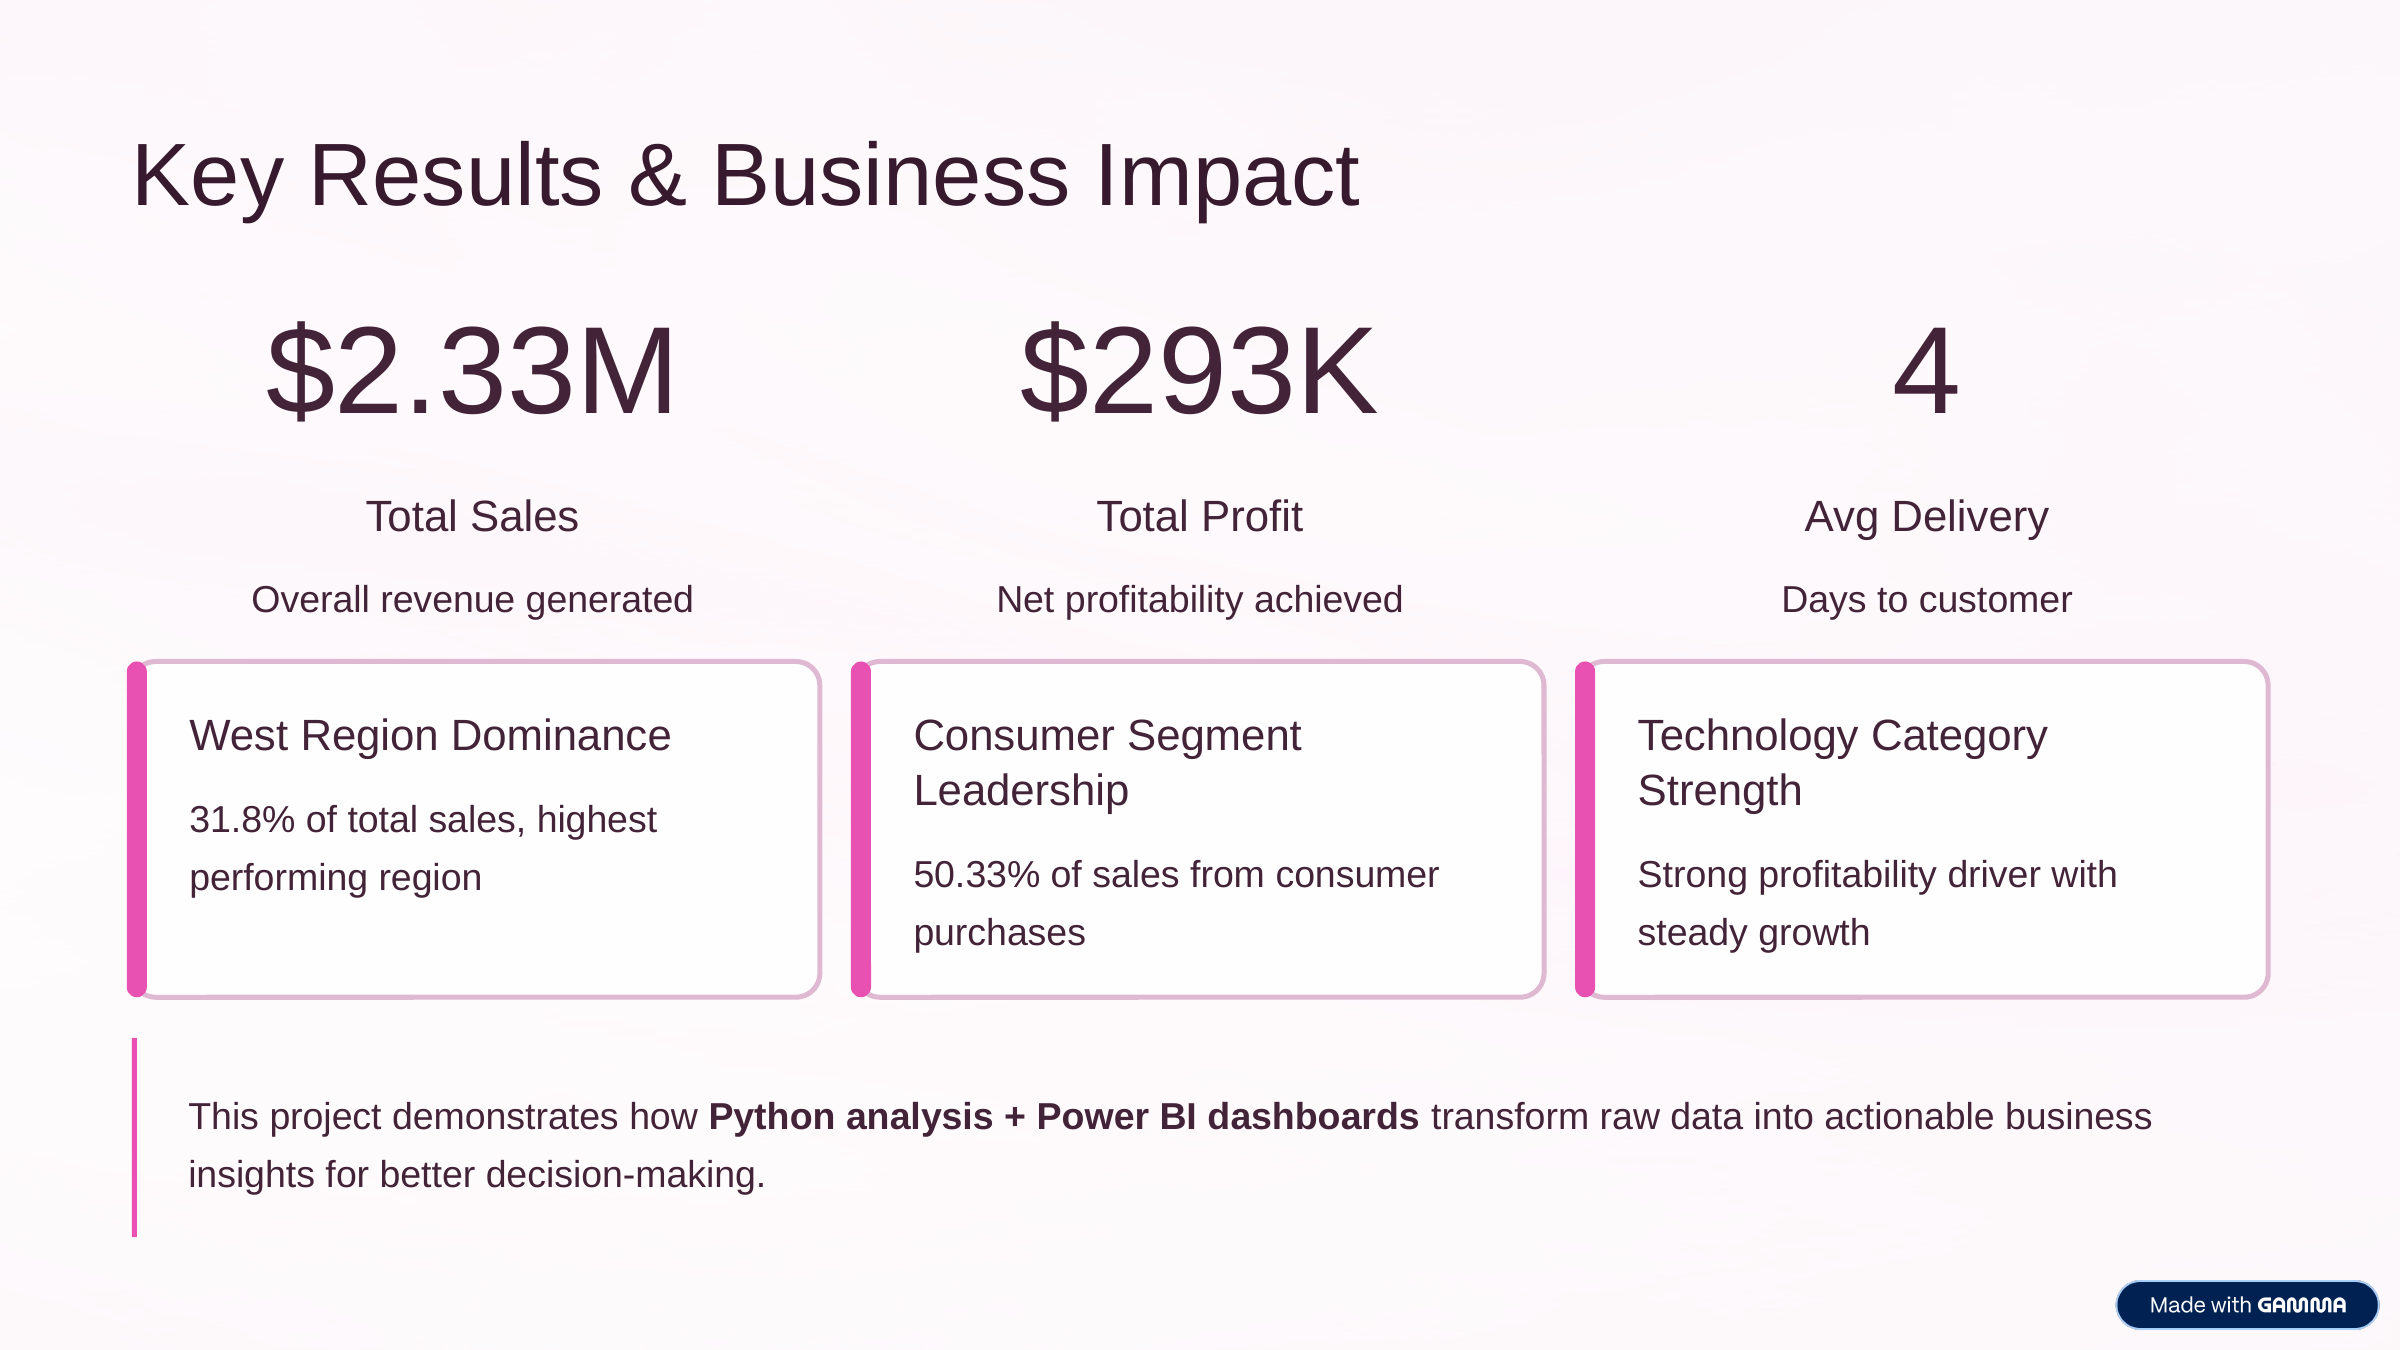

Key Results & Business Impact
$2.33M
$293K
4
Total Sales
Total Profit
Avg Delivery
Overall revenue generated
Net profitability achieved
Days to customer

West Region Dominance
Consumer Segment Leadership
Technology Category Strength
31.8% of total sales, highest performing region
50.33% of sales from consumer purchases
Strong profitability driver with steady growth

This project demonstrates how Python analysis + Power BI dashboards transform raw data into actionable business insights for better decision-making.